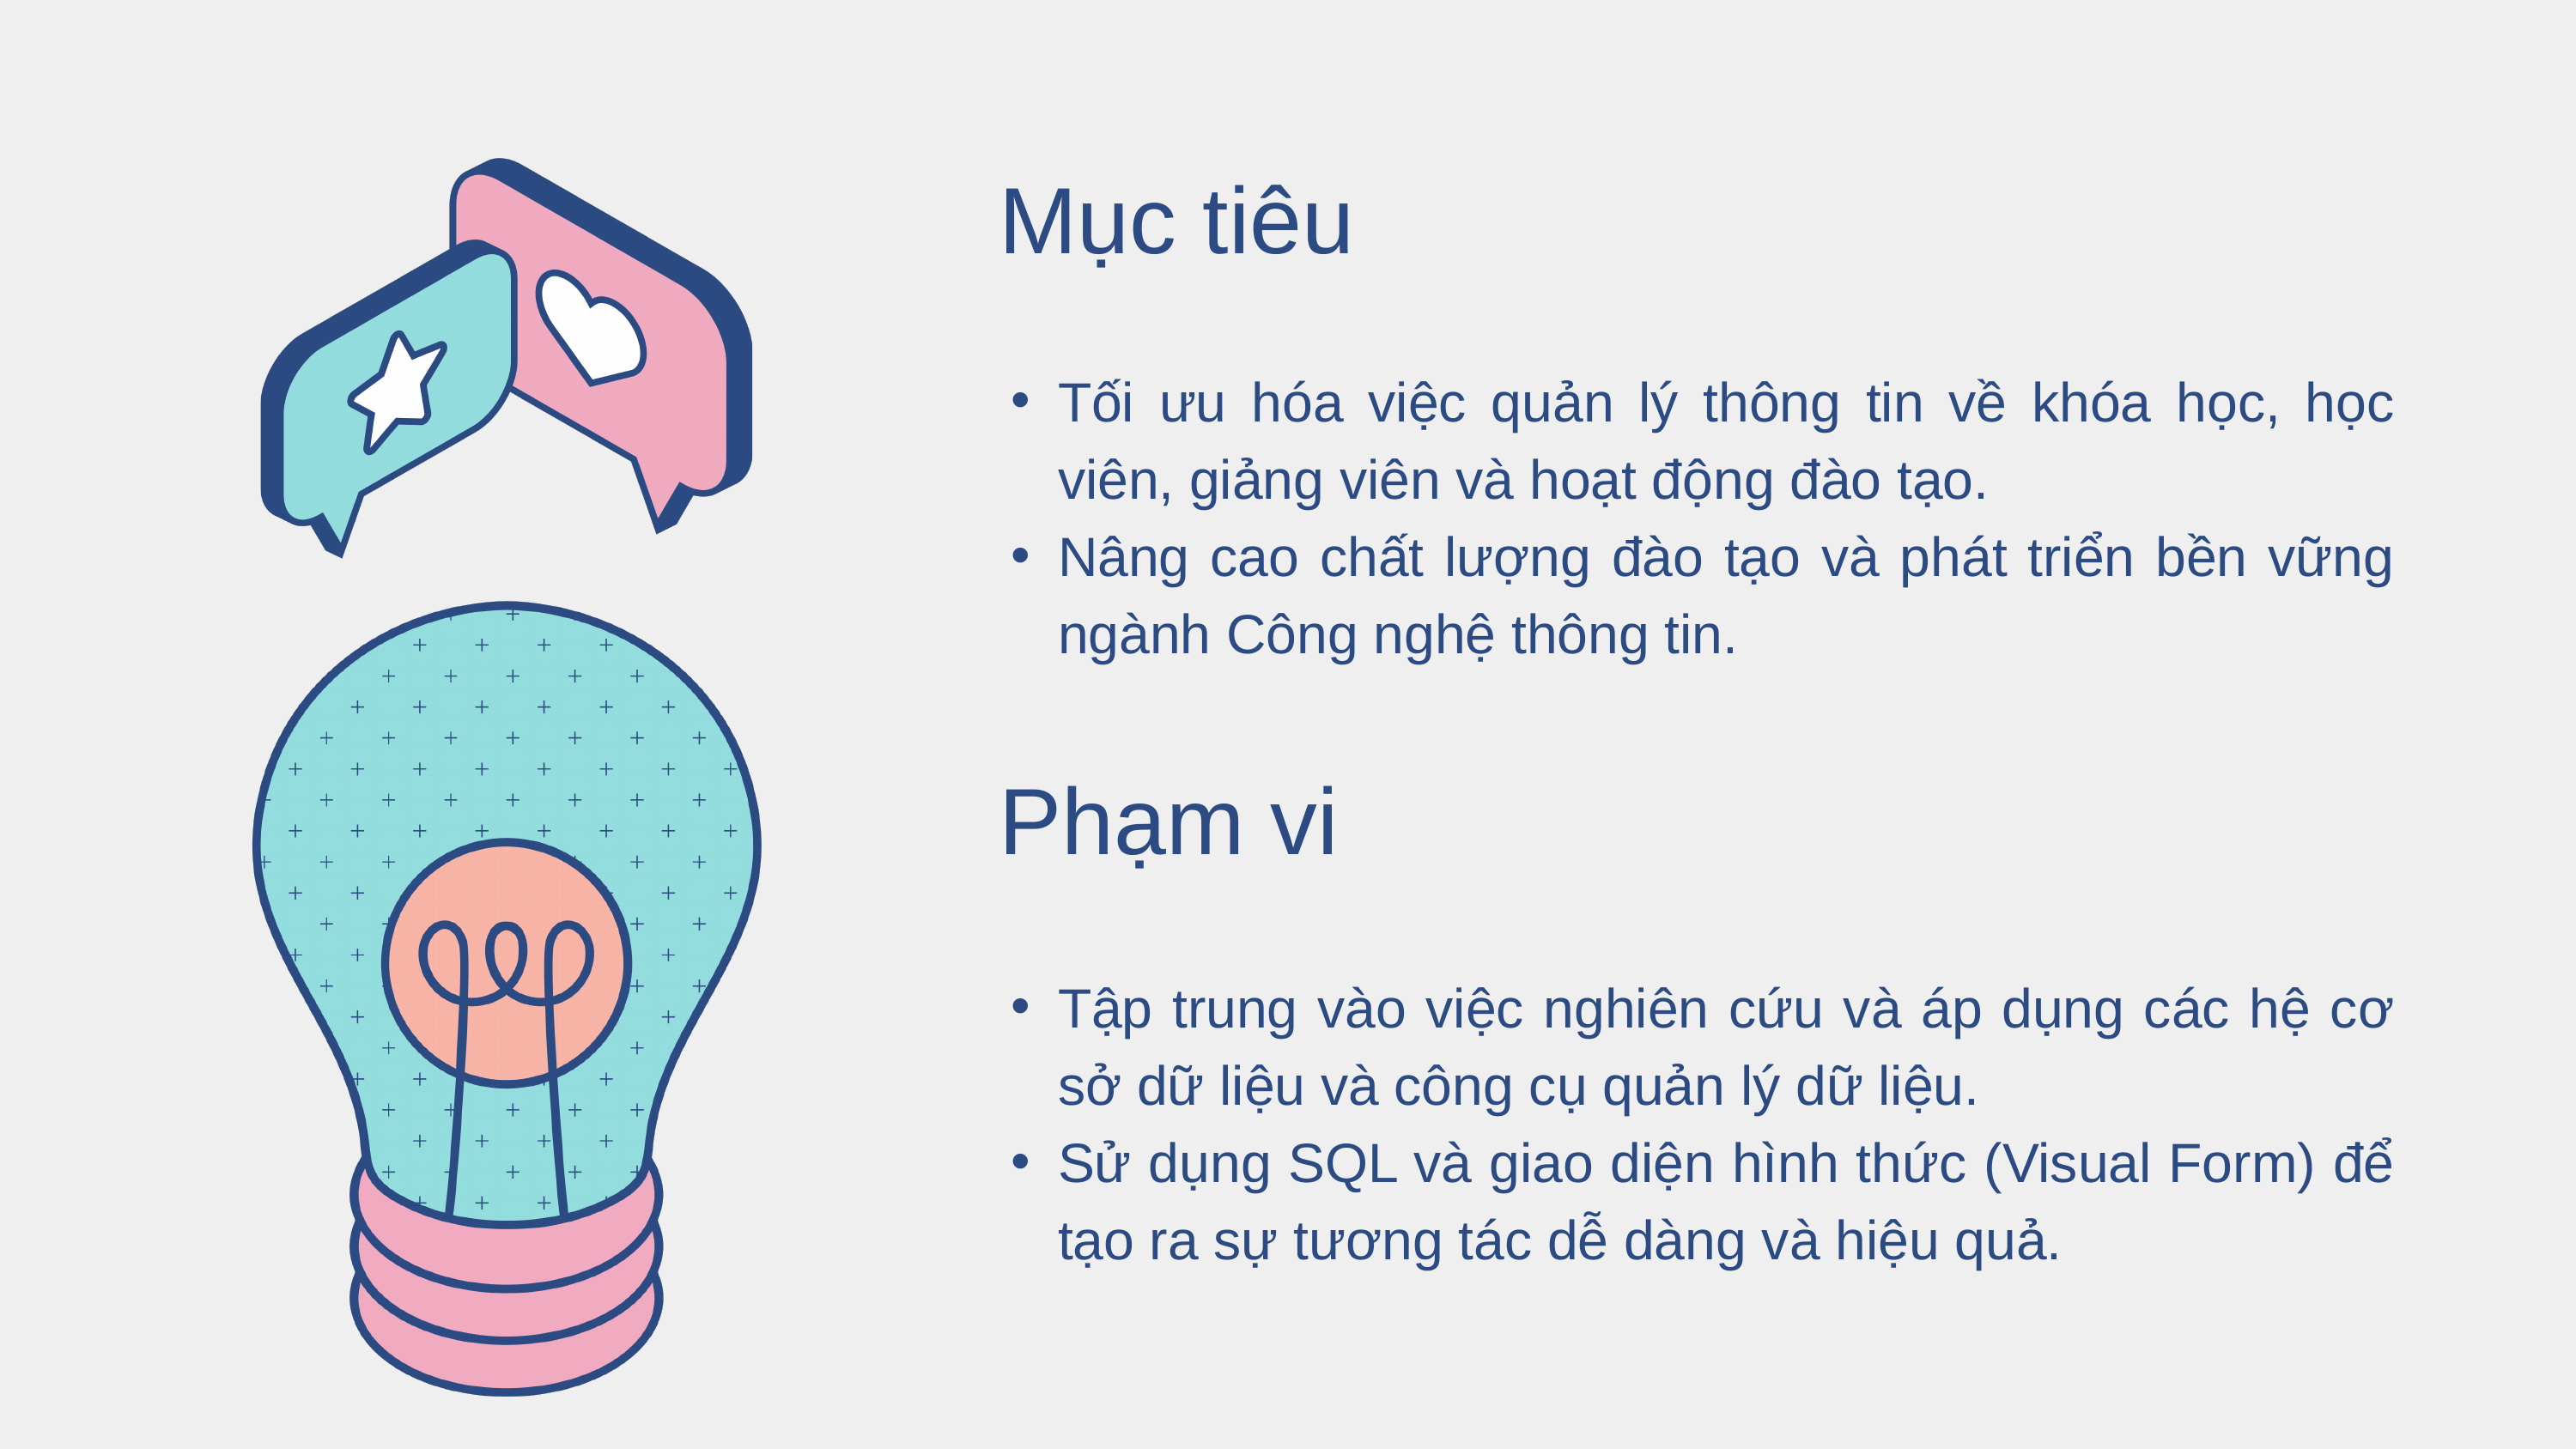

Mục tiêu

Tối ưu hóa việc quản lý thông tin về khóa học, học viên, giảng viên và hoạt động đào tạo.
Nâng cao chất lượng đào tạo và phát triển bền vững ngành Công nghệ thông tin.

Phạm vi
Tập trung vào việc nghiên cứu và áp dụng các hệ cơ sở dữ liệu và công cụ quản lý dữ liệu.
Sử dụng SQL và giao diện hình thức (Visual Form) để tạo ra sự tương tác dễ dàng và hiệu quả.